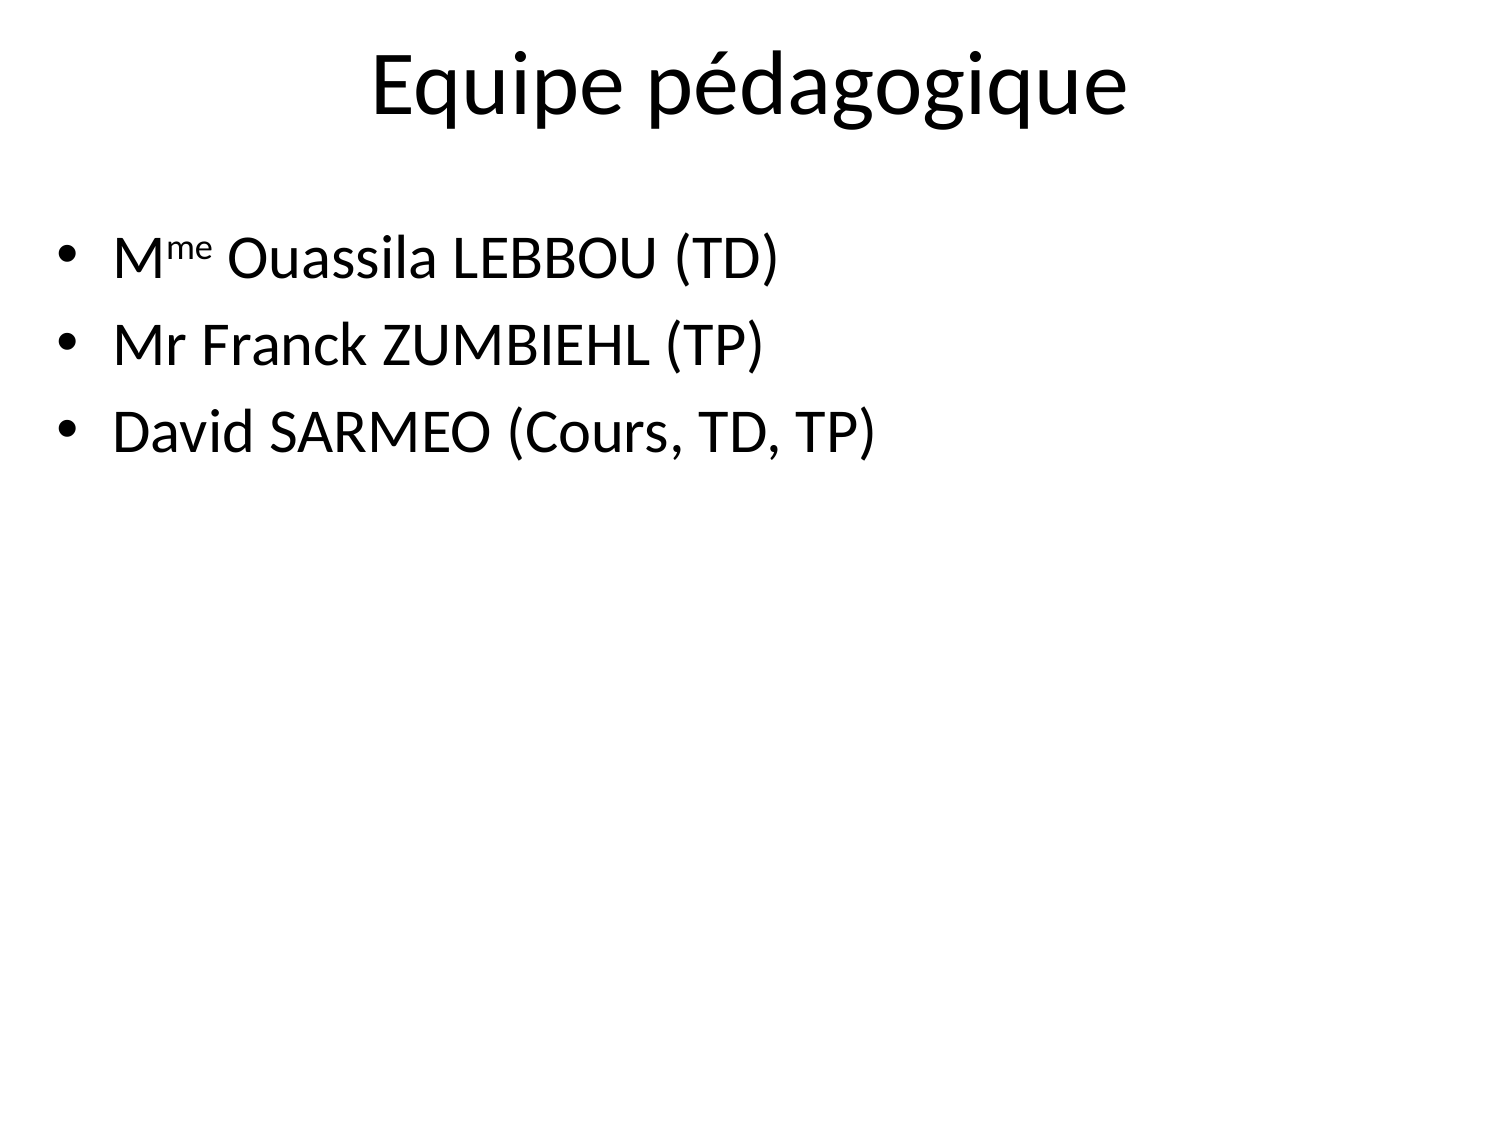

# Equipe pédagogique
Mme Ouassila LEBBOU (TD)
Mr Franck ZUMBIEHL (TP)
David SARMEO (Cours, TD, TP)